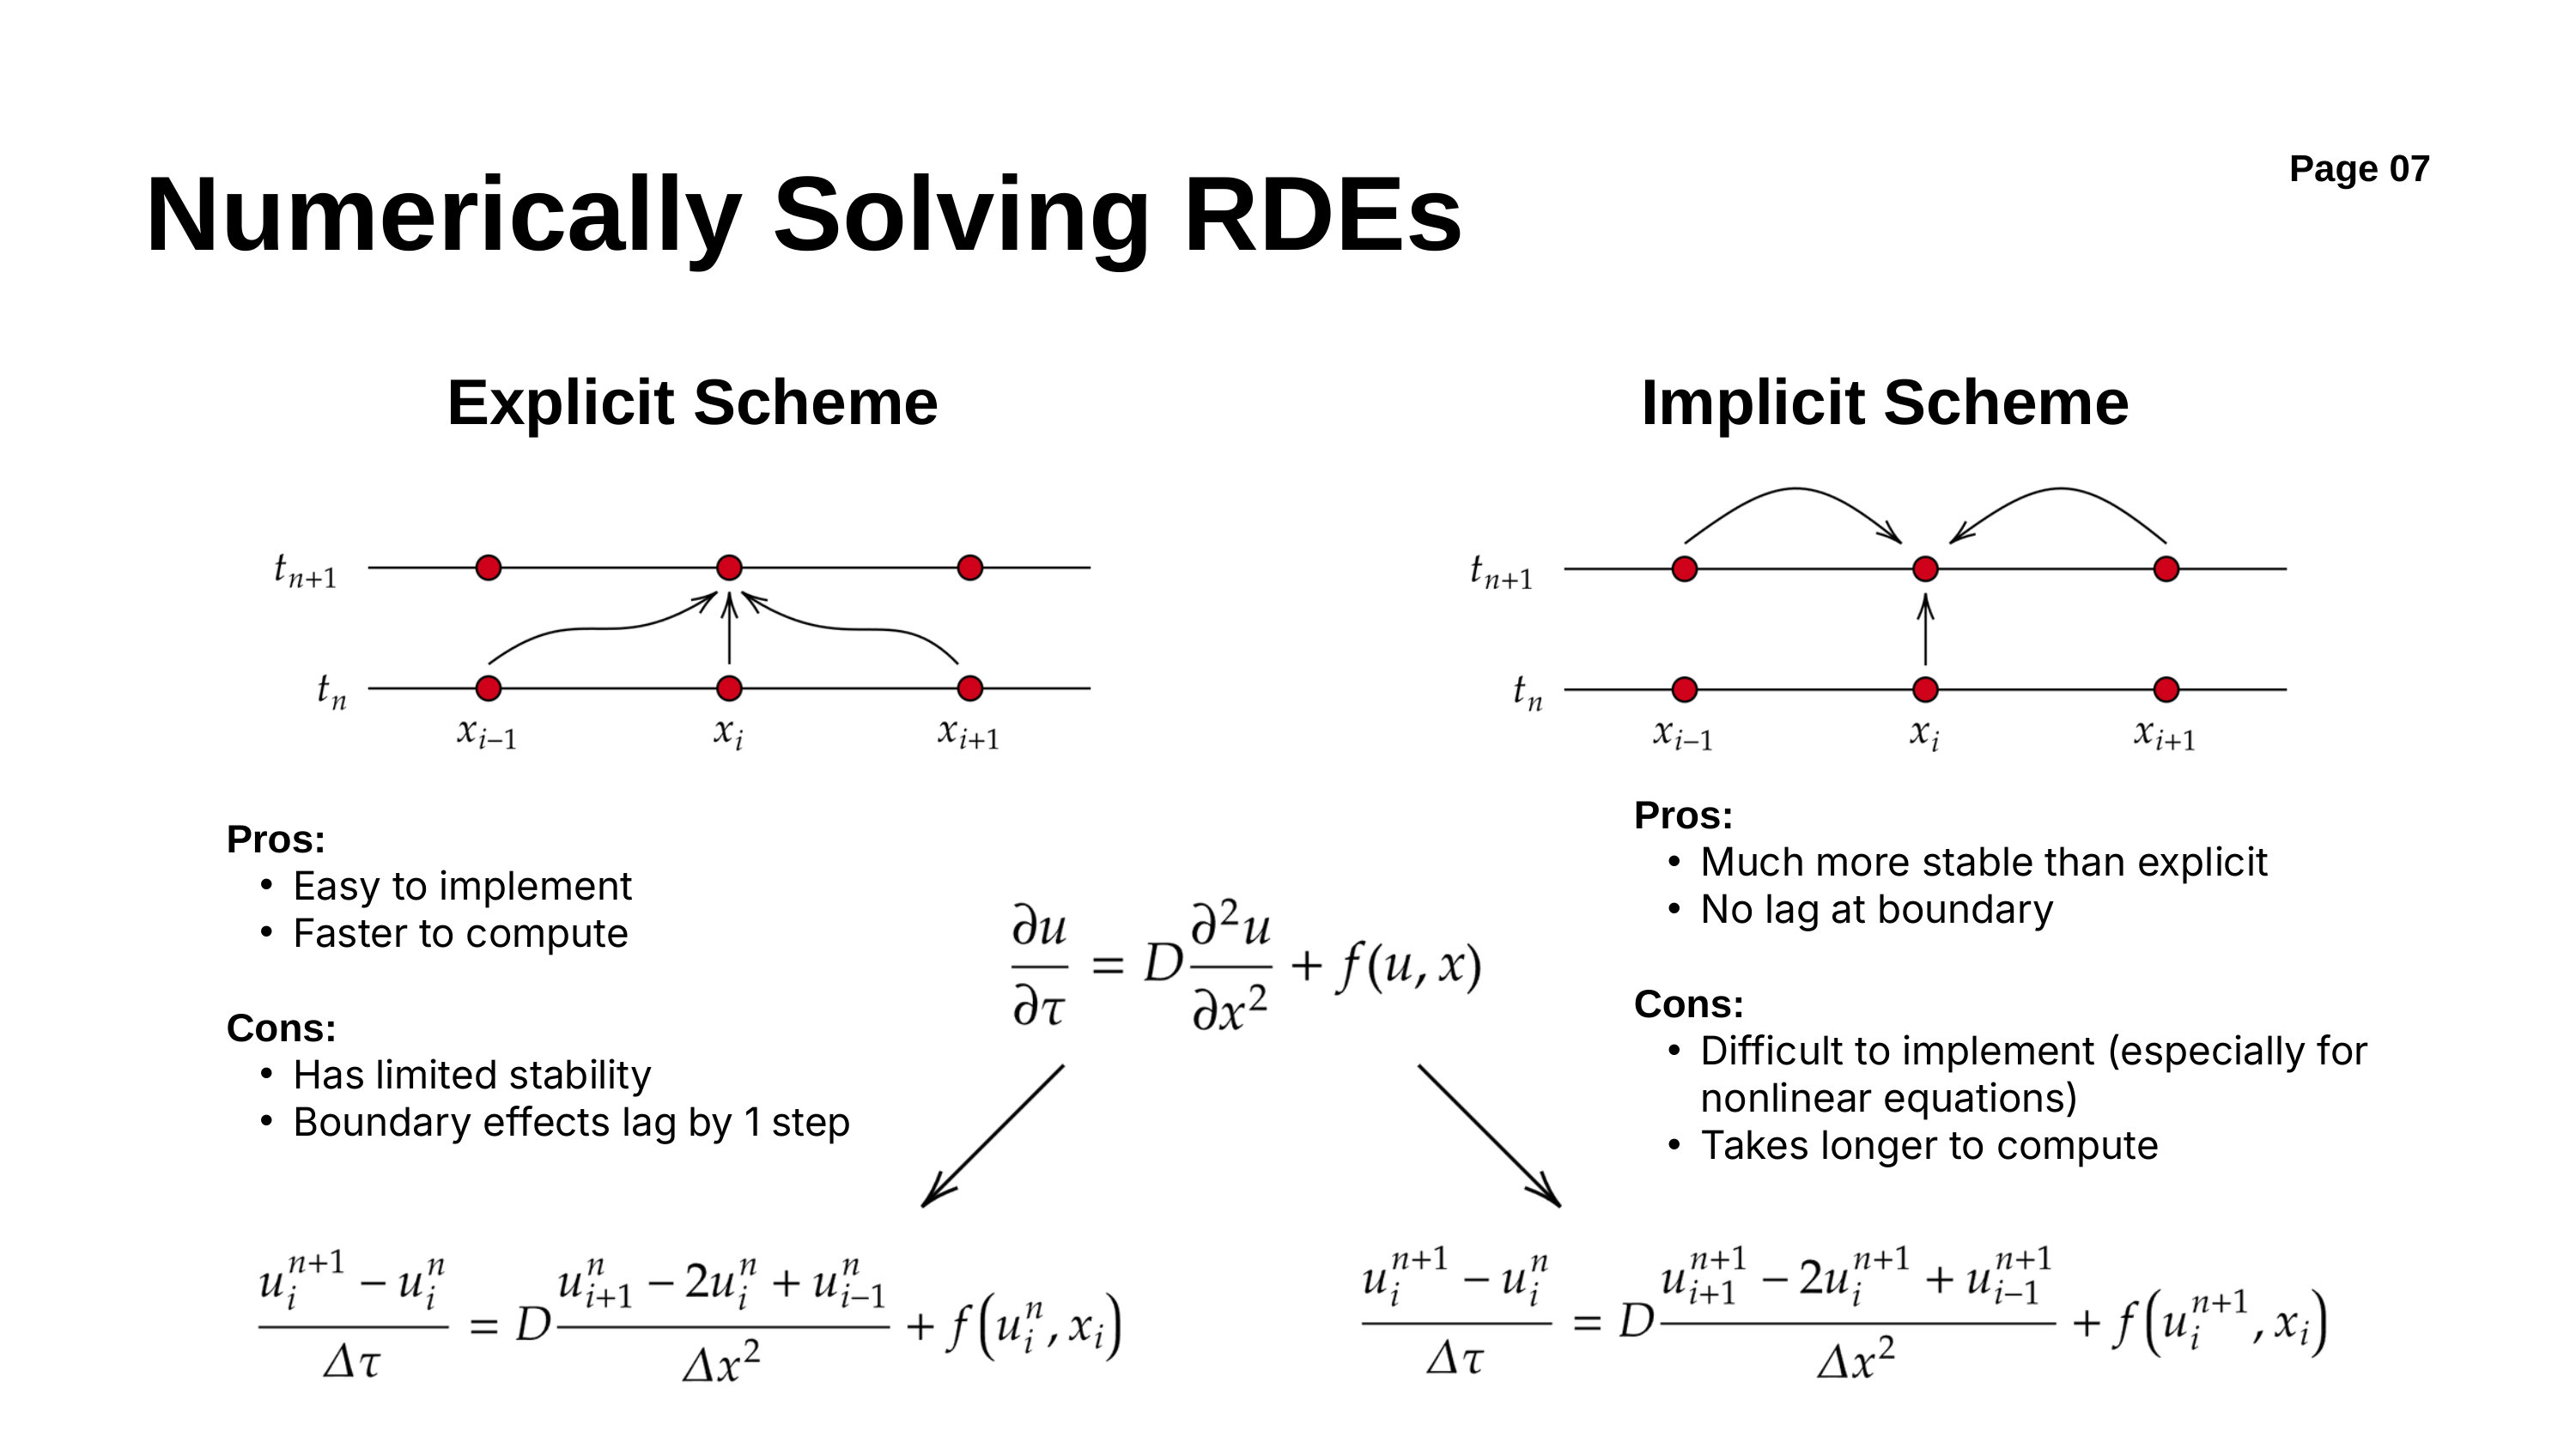

Page 07
Numerically Solving RDEs
Explicit Scheme
Implicit Scheme

Pros:
Much more stable than explicit
No lag at boundary

Cons:
Difficult to implement (especially for nonlinear equations)
Takes longer to compute
Pros:
Easy to implement
Faster to compute

Cons:
Has limited stability
Boundary effects lag by 1 step